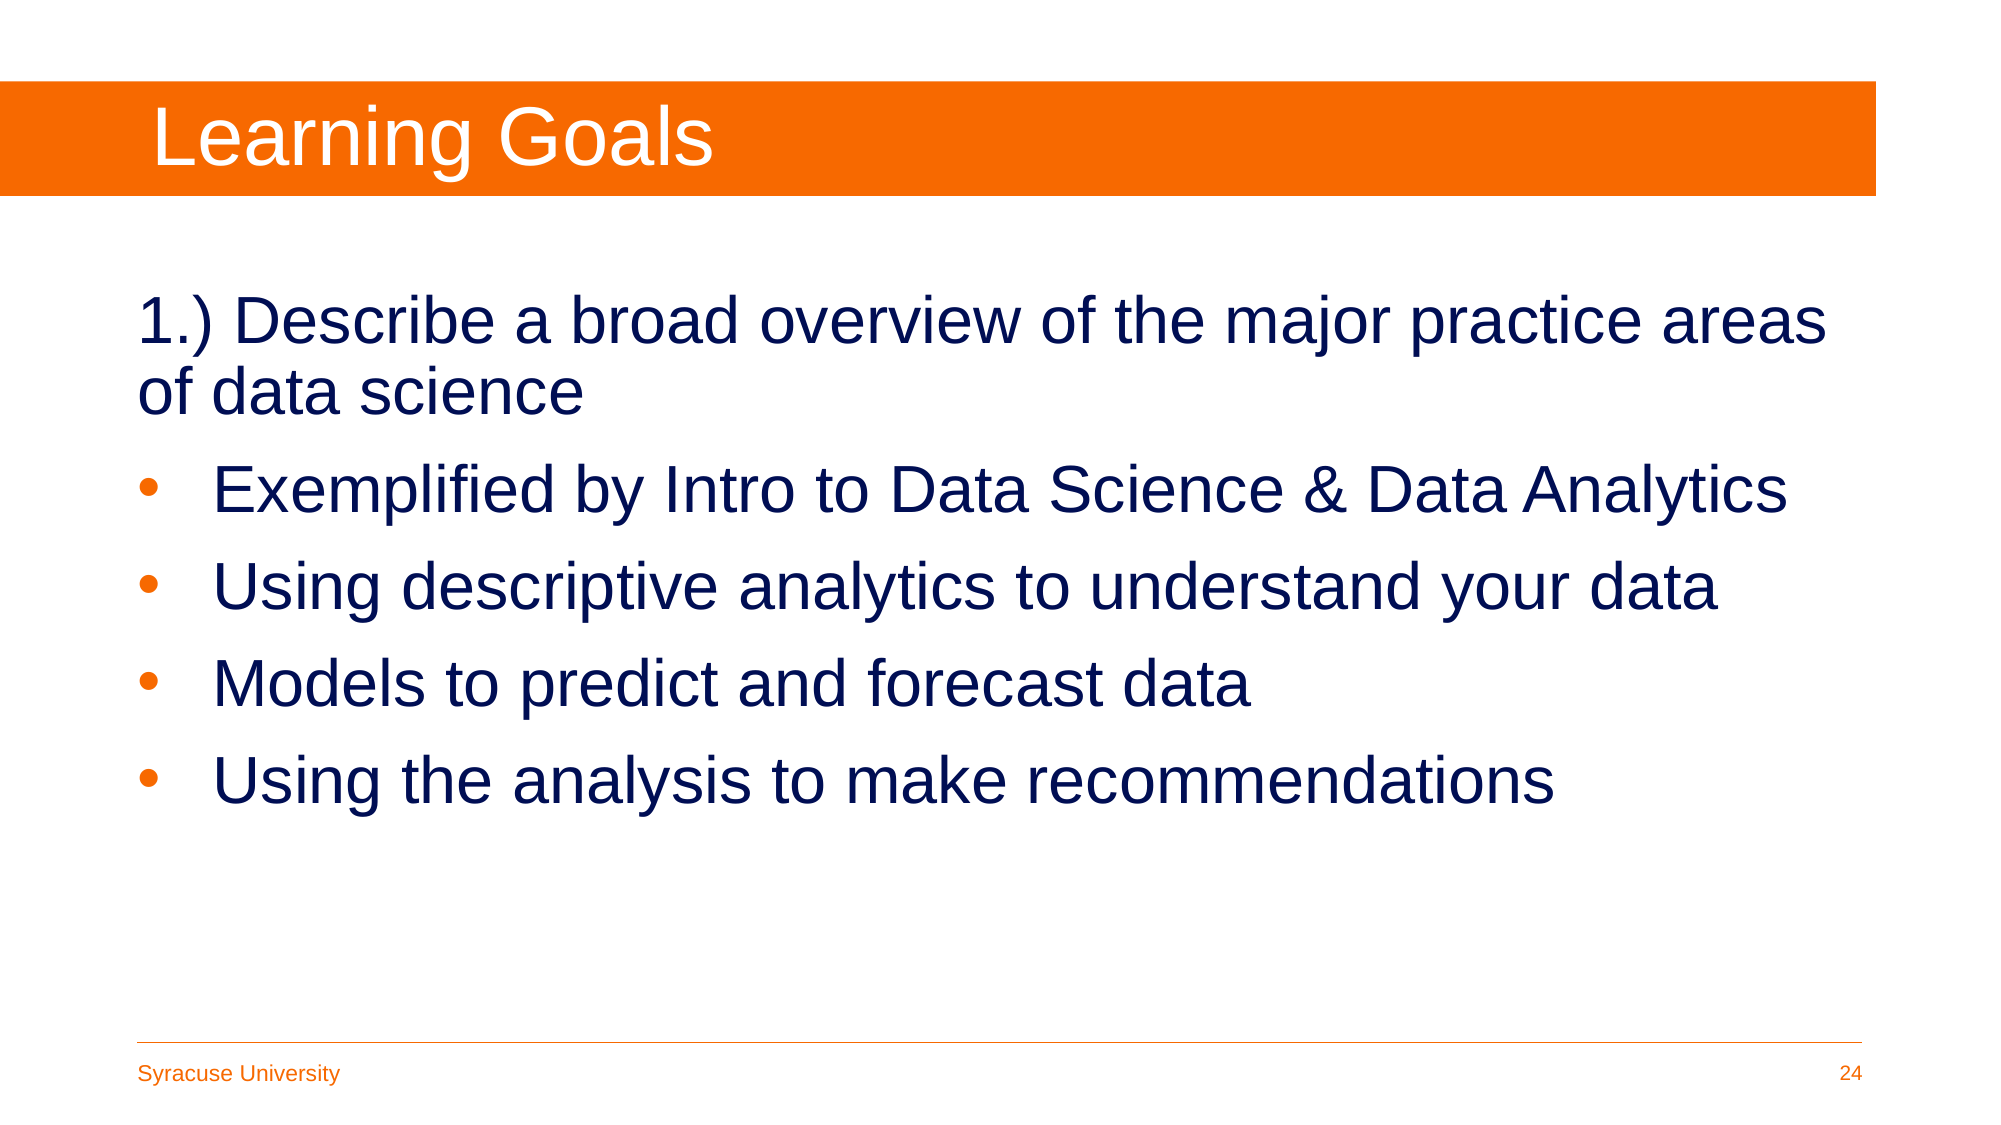

# Learning Goals

1.) Describe a broad overview of the major practice areas of data science
Exemplified by Intro to Data Science & Data Analytics
Using descriptive analytics to understand your data
Models to predict and forecast data
Using the analysis to make recommendations